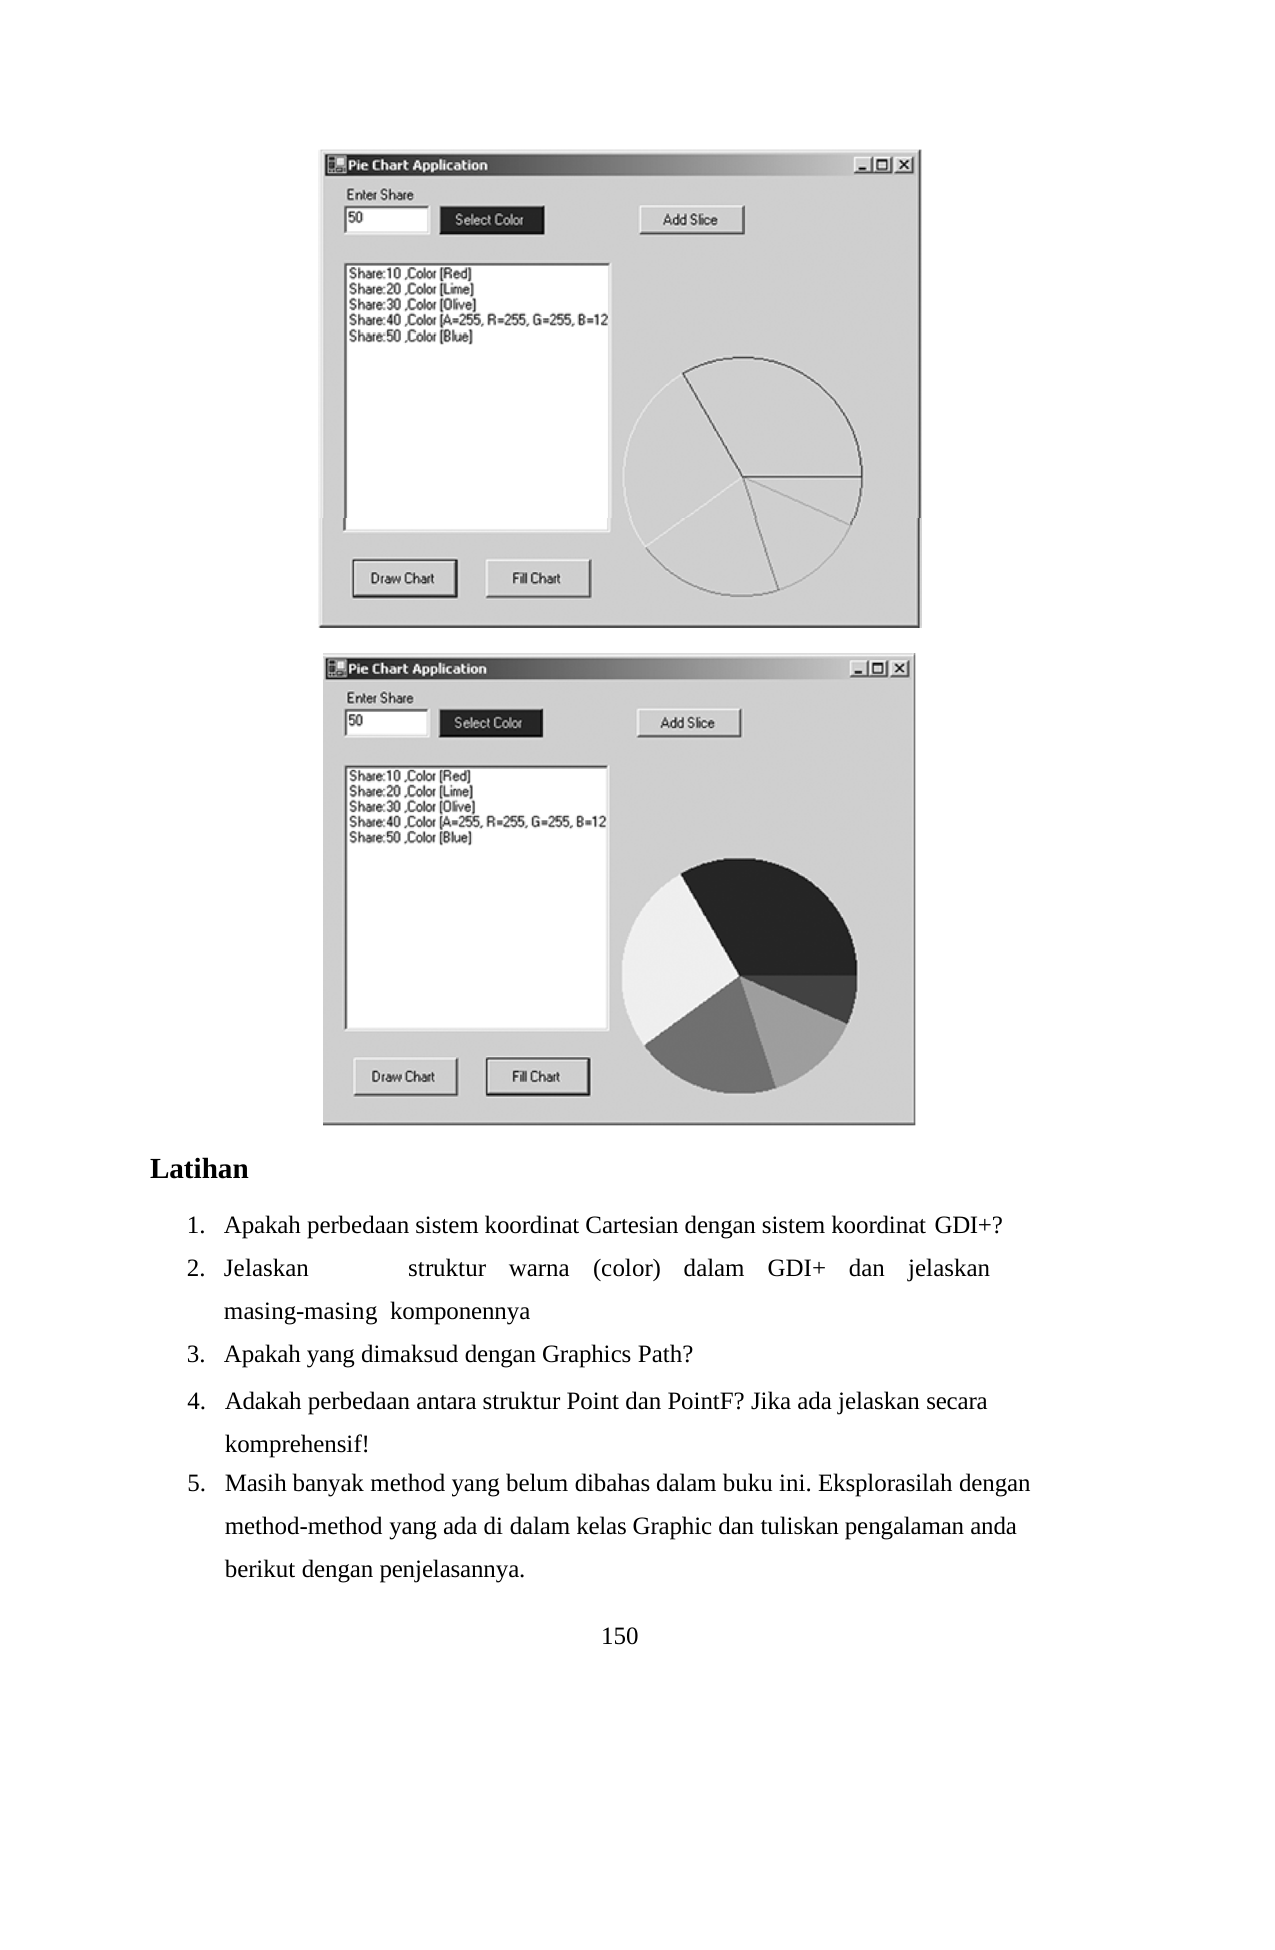

Latihan
Apakah perbedaan sistem koordinat Cartesian dengan sistem koordinat GDI+?
Jelaskan	struktur	warna	(color)	dalam	GDI+	dan	jelaskan	masing-masing  komponennya
Apakah yang dimaksud dengan Graphics Path?
Adakah perbedaan antara struktur Point dan PointF? Jika ada jelaskan secara  komprehensif!
Masih banyak method yang belum dibahas dalam buku ini. Eksplorasilah dengan
method-method yang ada di dalam kelas Graphic dan tuliskan pengalaman anda  berikut dengan penjelasannya.
150